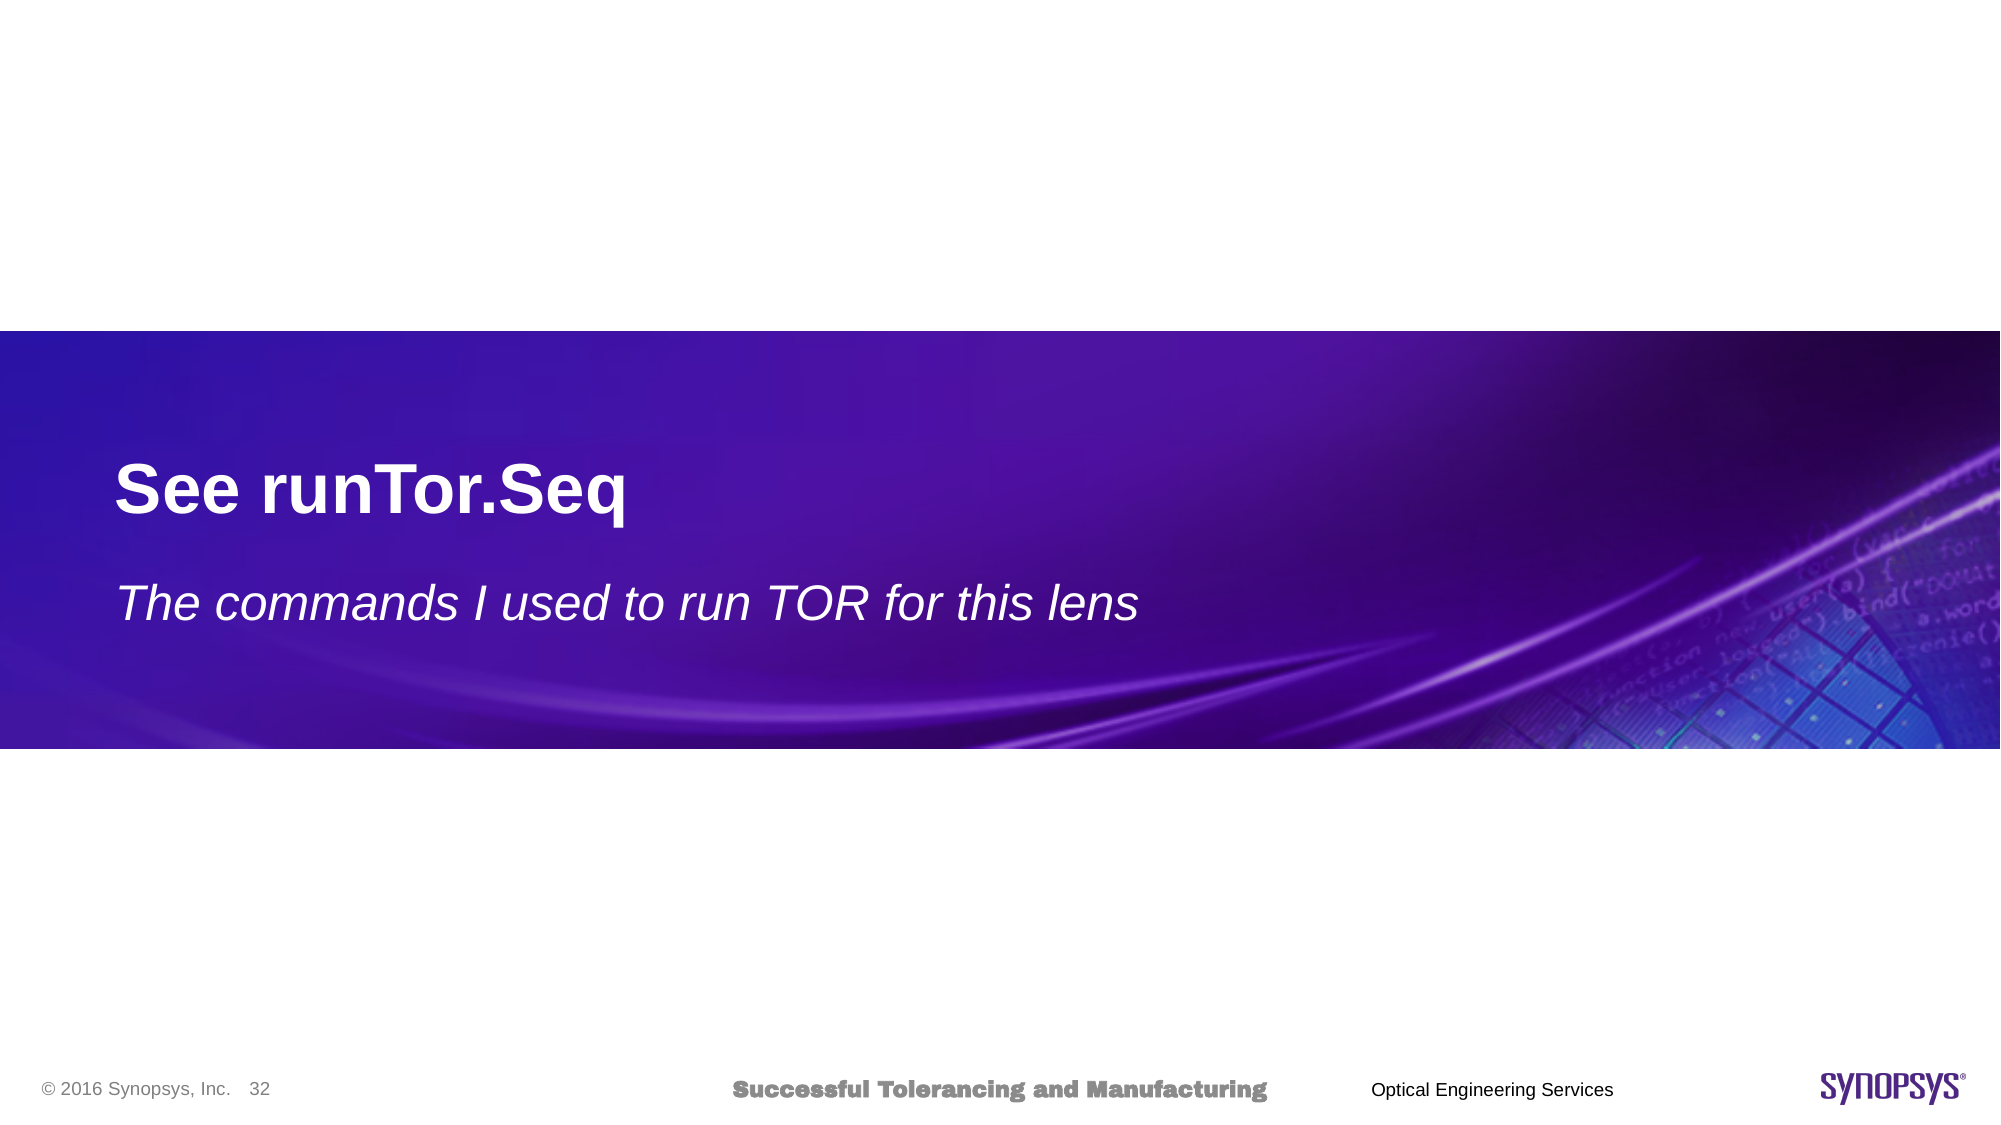

# See runTor.Seq
The commands I used to run TOR for this lens
Successful Tolerancing and Manufacturing